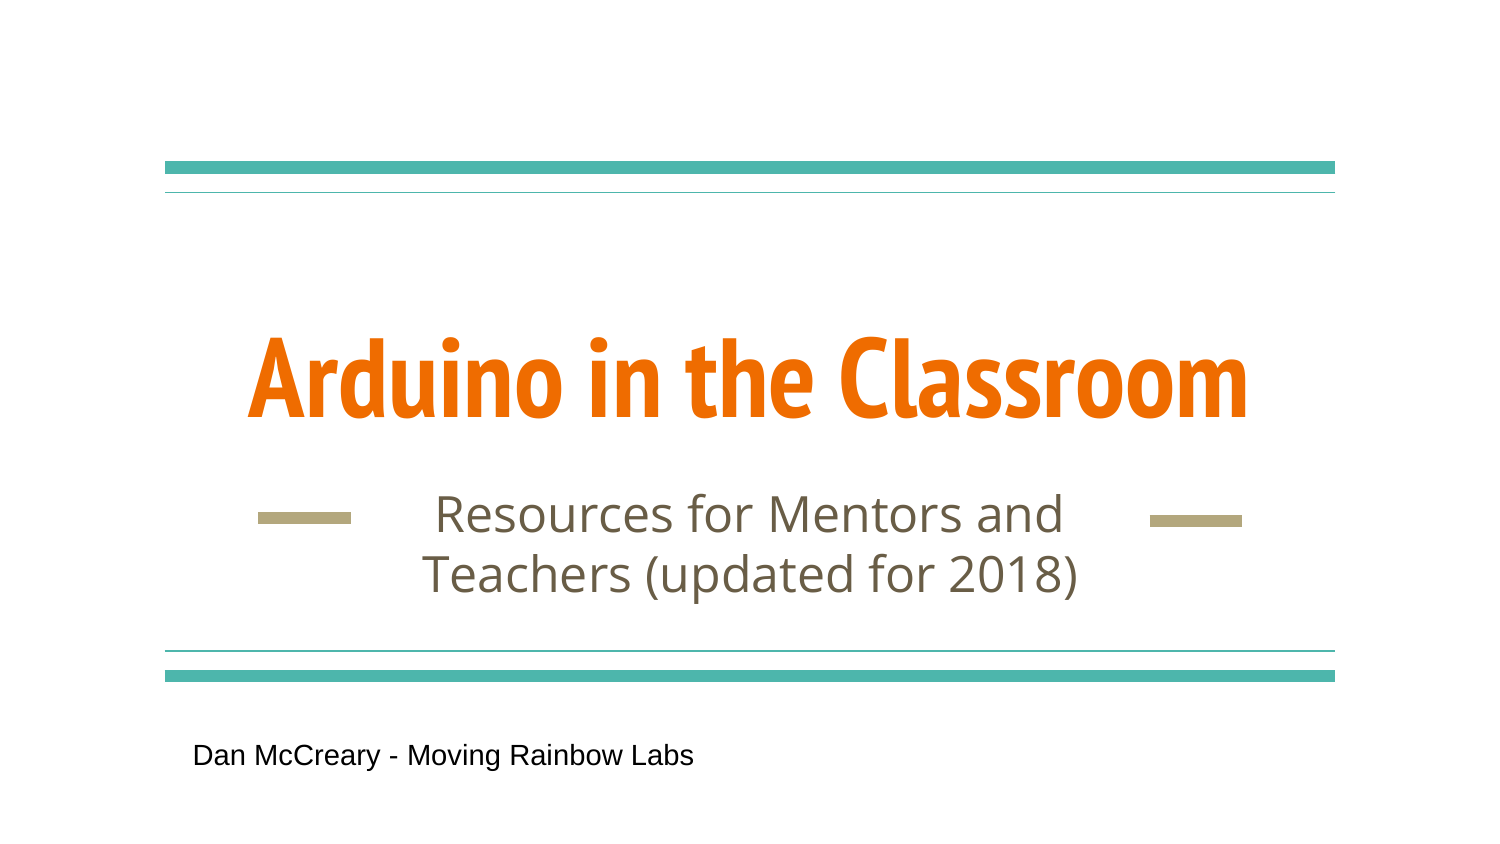

# Arduino in the Classroom
Resources for Mentors and Teachers (updated for 2018)
Dan McCreary - Moving Rainbow Labs